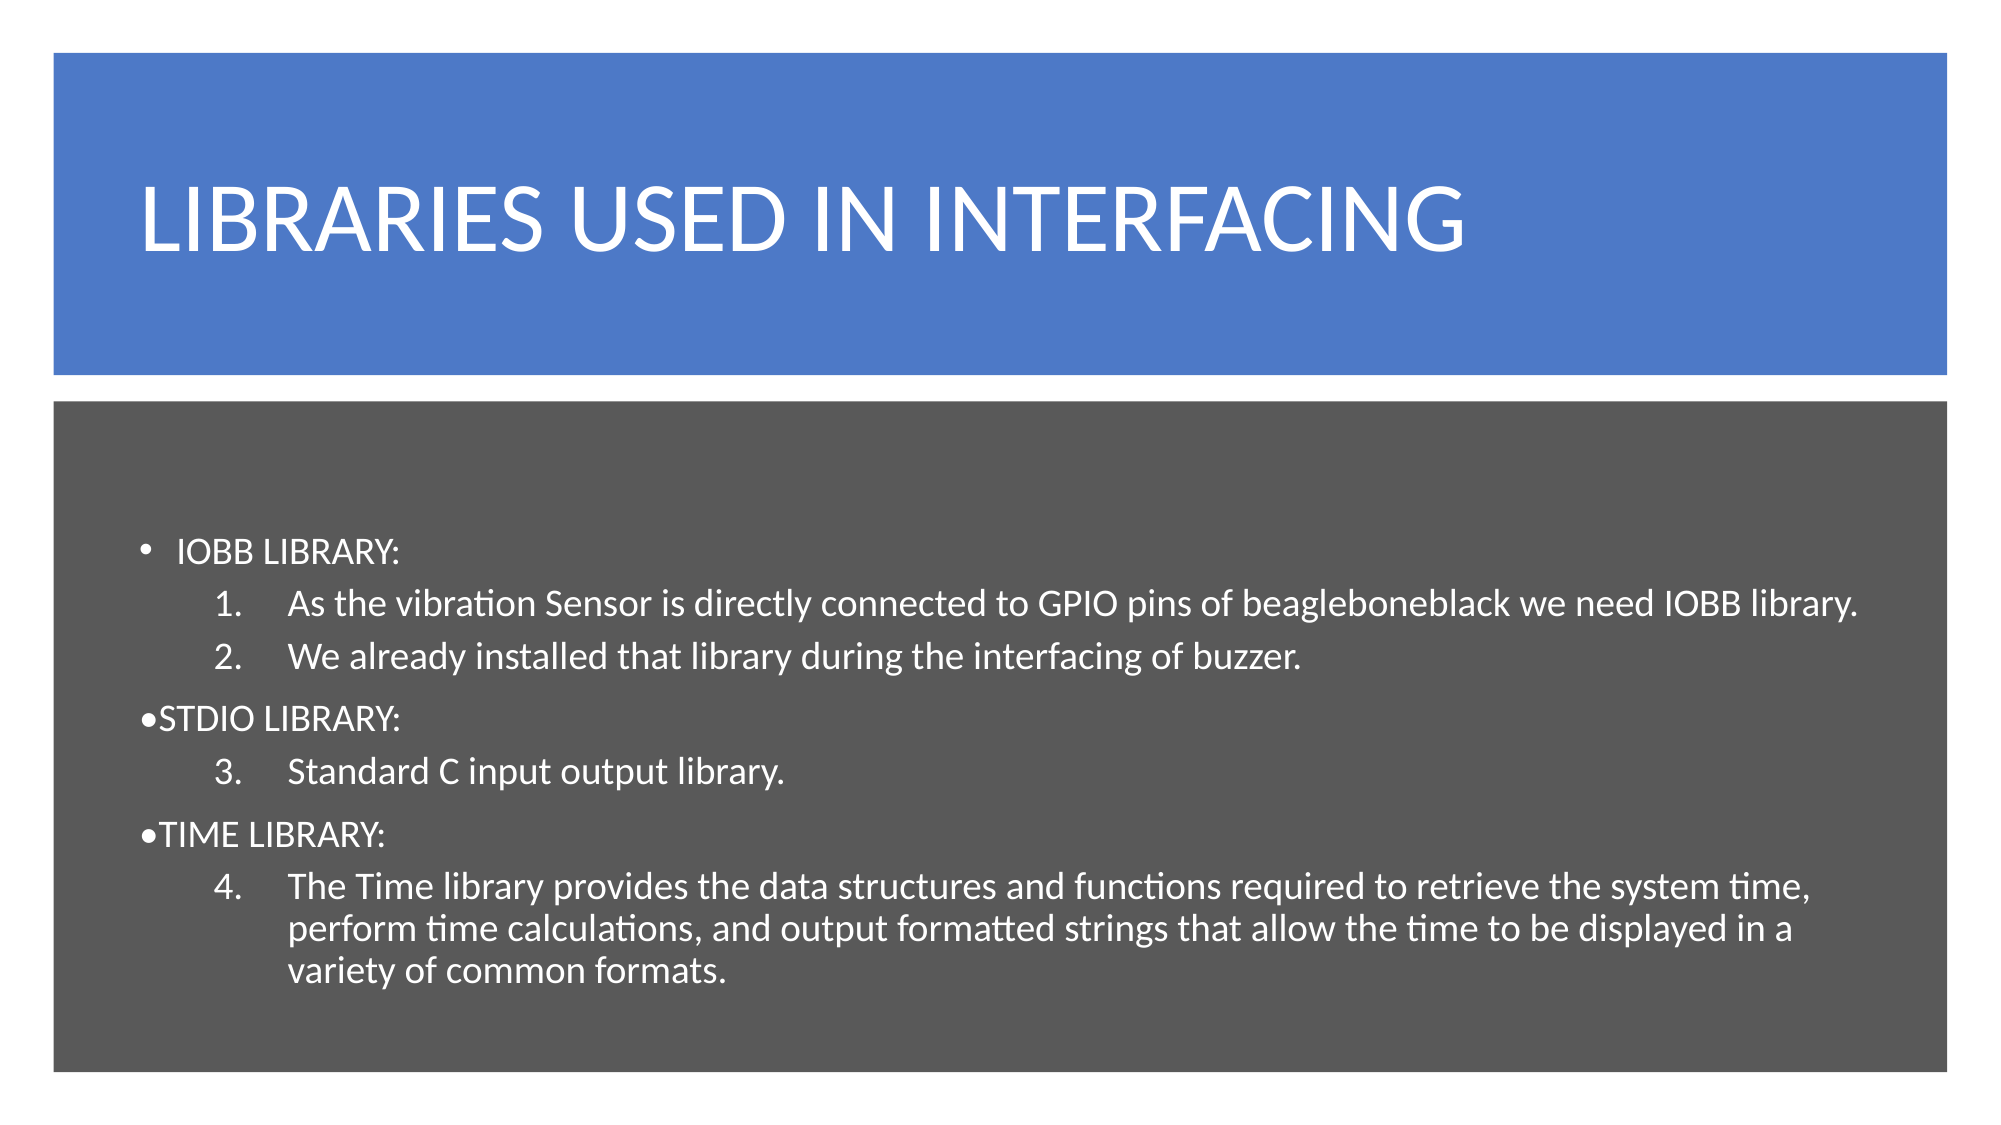

# LIBRARIES USED IN INTERFACING

IOBB LIBRARY:
As the vibration Sensor is directly connected to GPIO pins of beagleboneblack we need IOBB library.
We already installed that library during the interfacing of buzzer.
•STDIO LIBRARY:
Standard C input output library.
•TIME LIBRARY:
The Time library provides the data structures and functions required to retrieve the system time, perform time calculations, and output formatted strings that allow the time to be displayed in a variety of common formats.